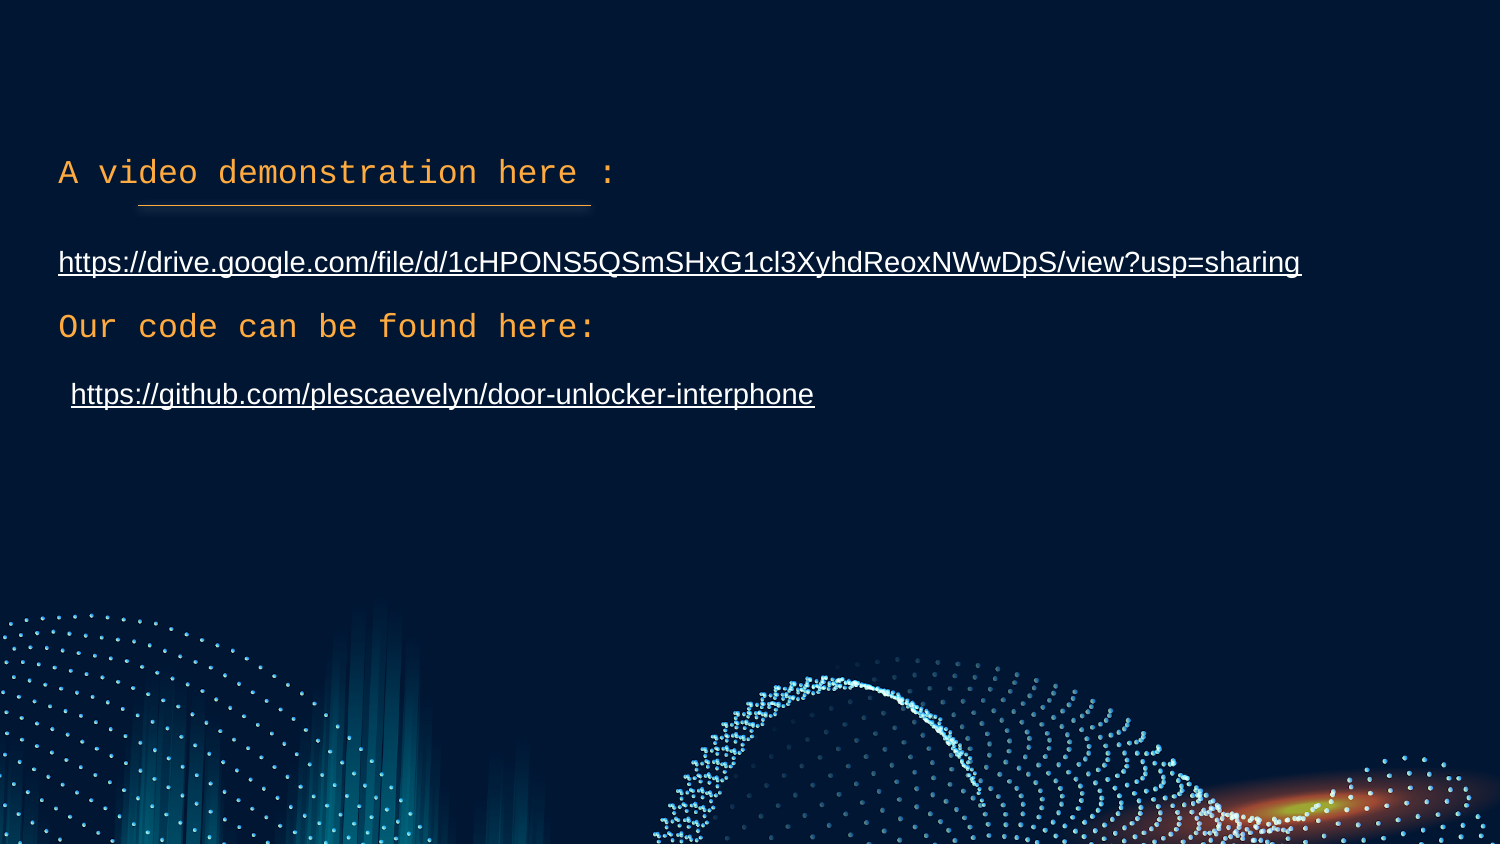

A video demonstration here :
https://drive.google.com/file/d/1cHPONS5QSmSHxG1cl3XyhdReoxNWwDpS/view?usp=sharing

Our code can be found here:
https://github.com/plescaevelyn/door-unlocker-interphone